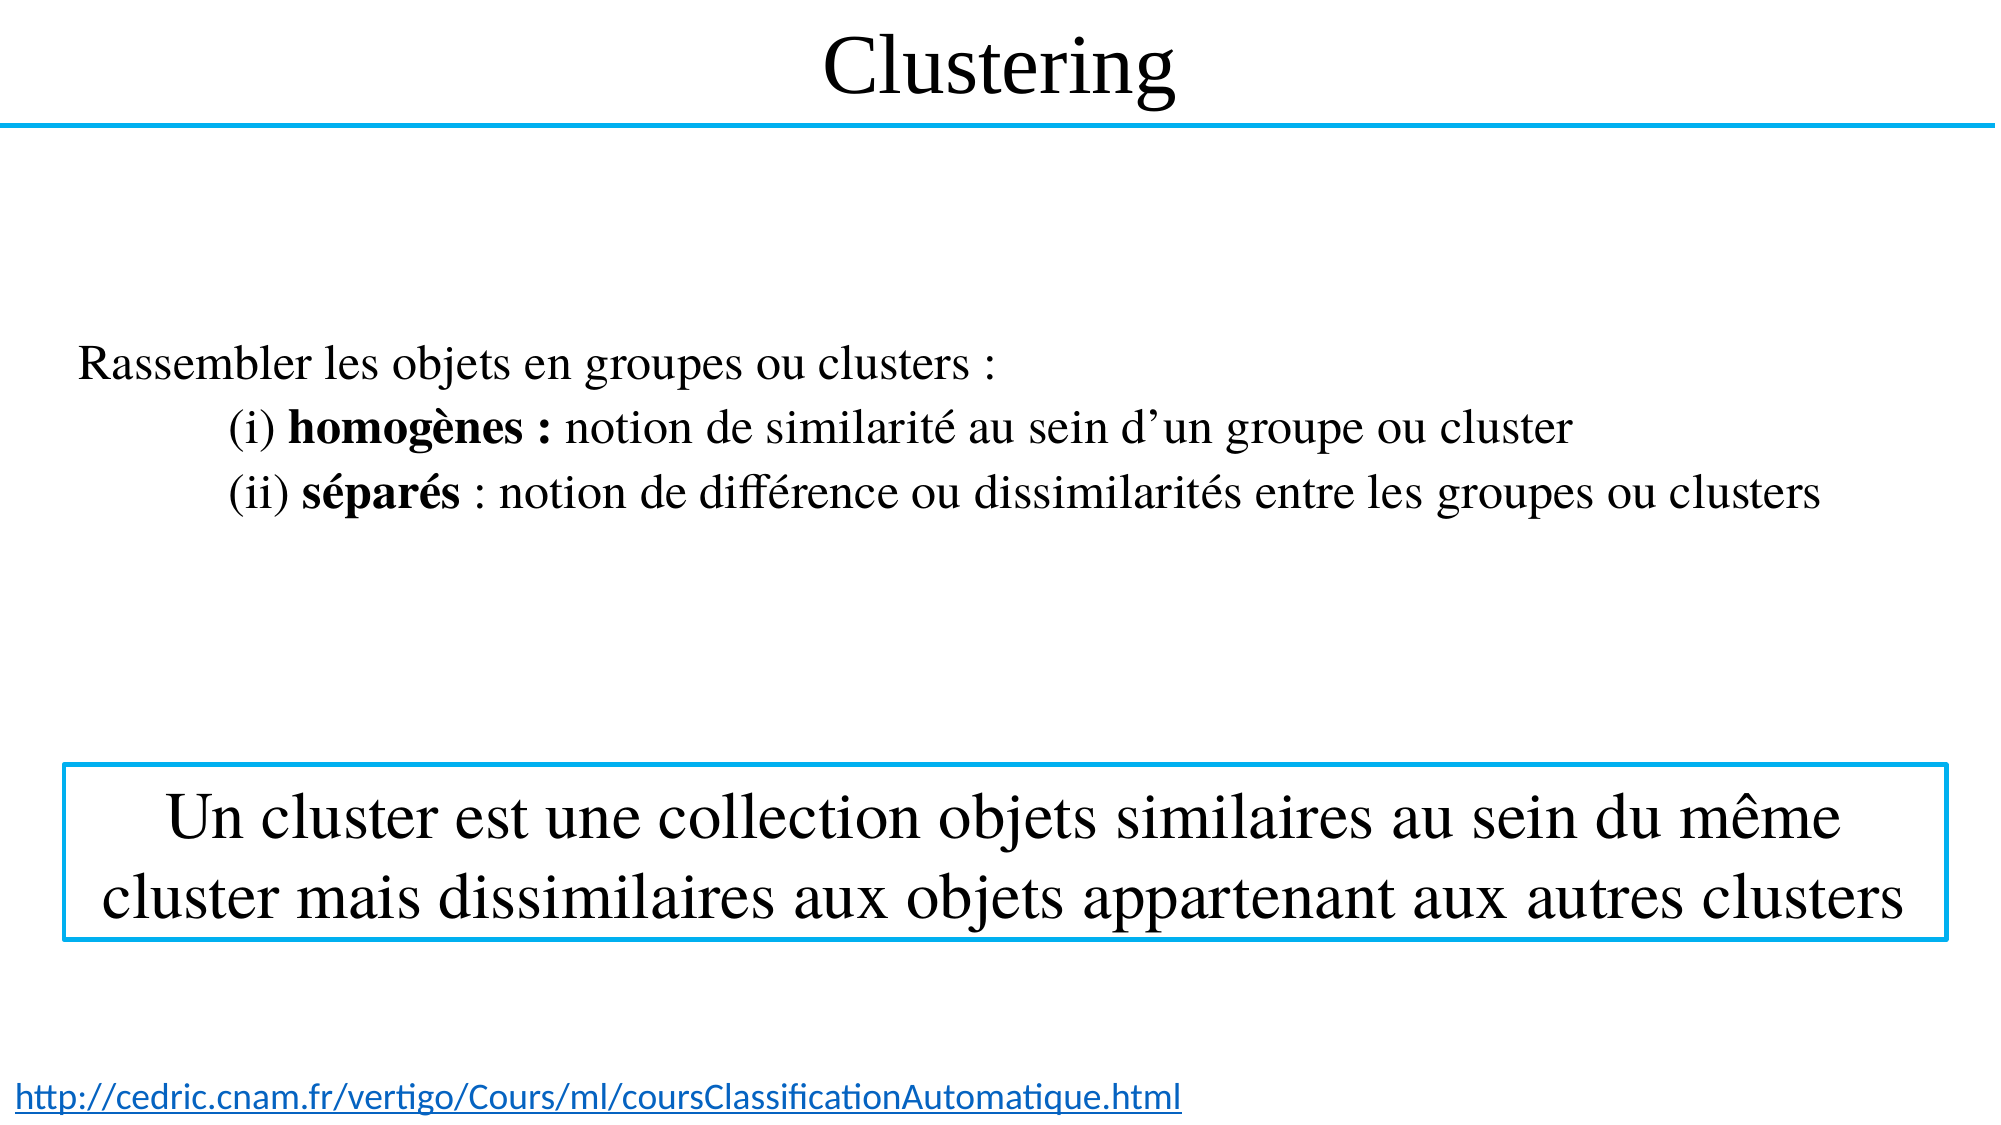

Clustering
Rassembler les objets en groupes ou clusters :
(i) homogènes : notion de similarité au sein d’un groupe ou cluster
(ii) séparés : notion de différence ou dissimilarités entre les groupes ou clusters

Un cluster est une collection objets similaires au sein du même cluster mais dissimilaires aux objets appartenant aux autres clusters
http://cedric.cnam.fr/vertigo/Cours/ml/coursClassificationAutomatique.html